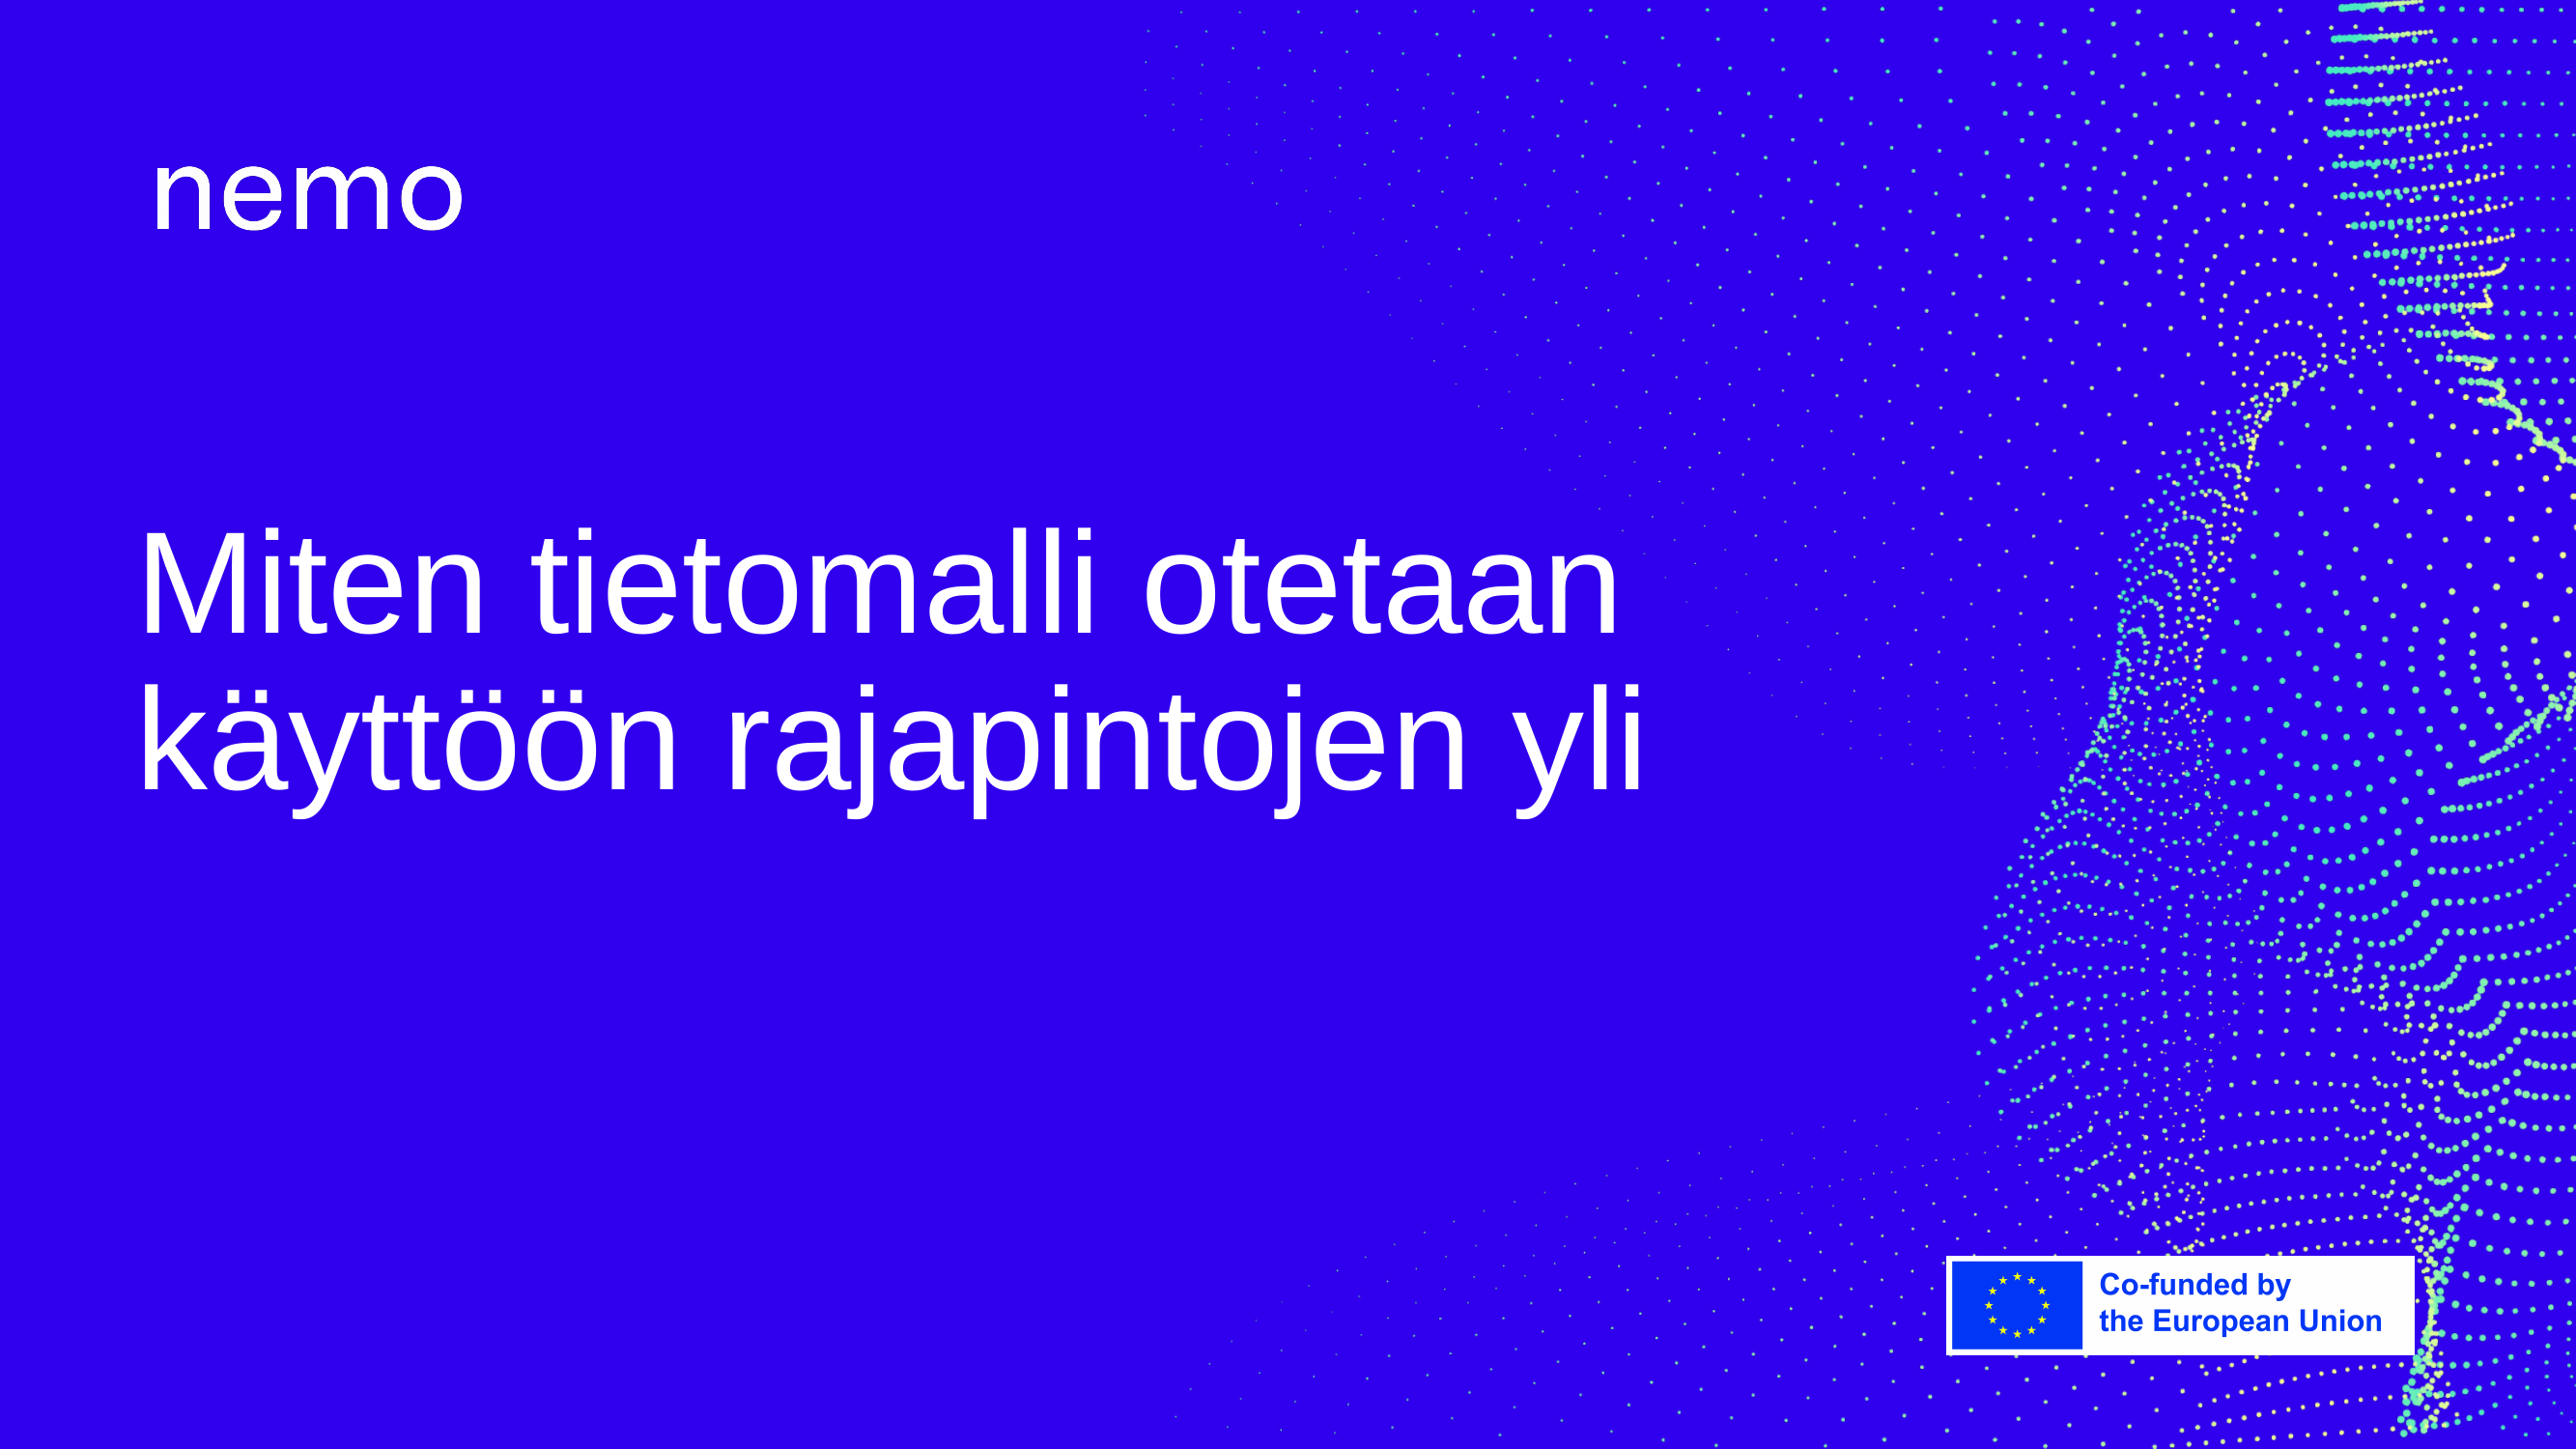

# Miten tietomalli otetaan käyttöön rajapintojen yli